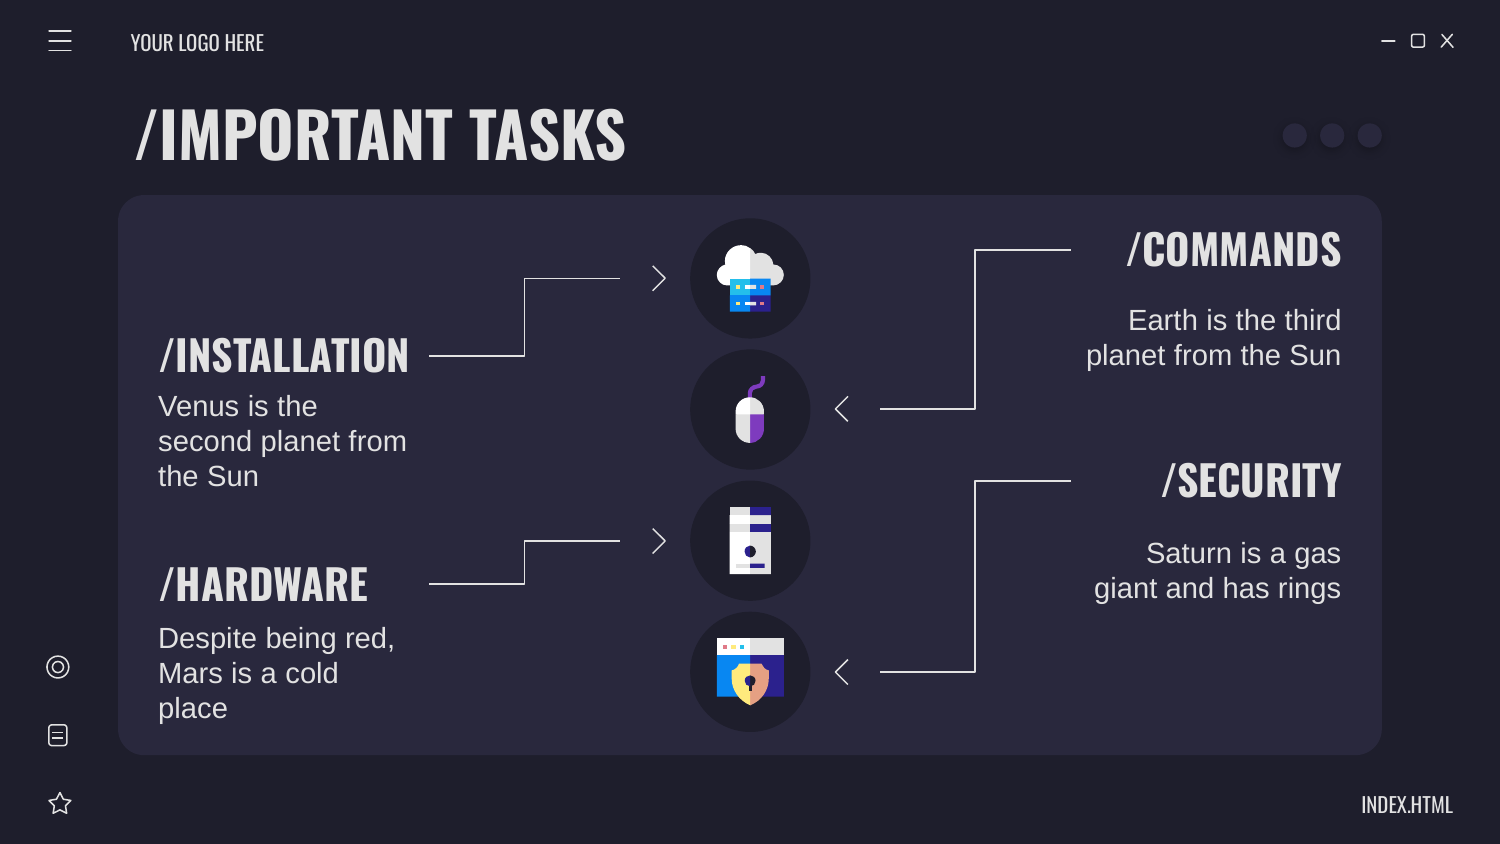

YOUR LOGO HERE

# /IMPORTANT TASKS

/COMMANDS

Earth is the third planet from the Sun
/INSTALLATION

Venus is the second planet from the Sun

/SECURITY

Saturn is a gas giant and has rings

/HARDWARE

Despite being red, Mars is a cold place

INDEX.HTML